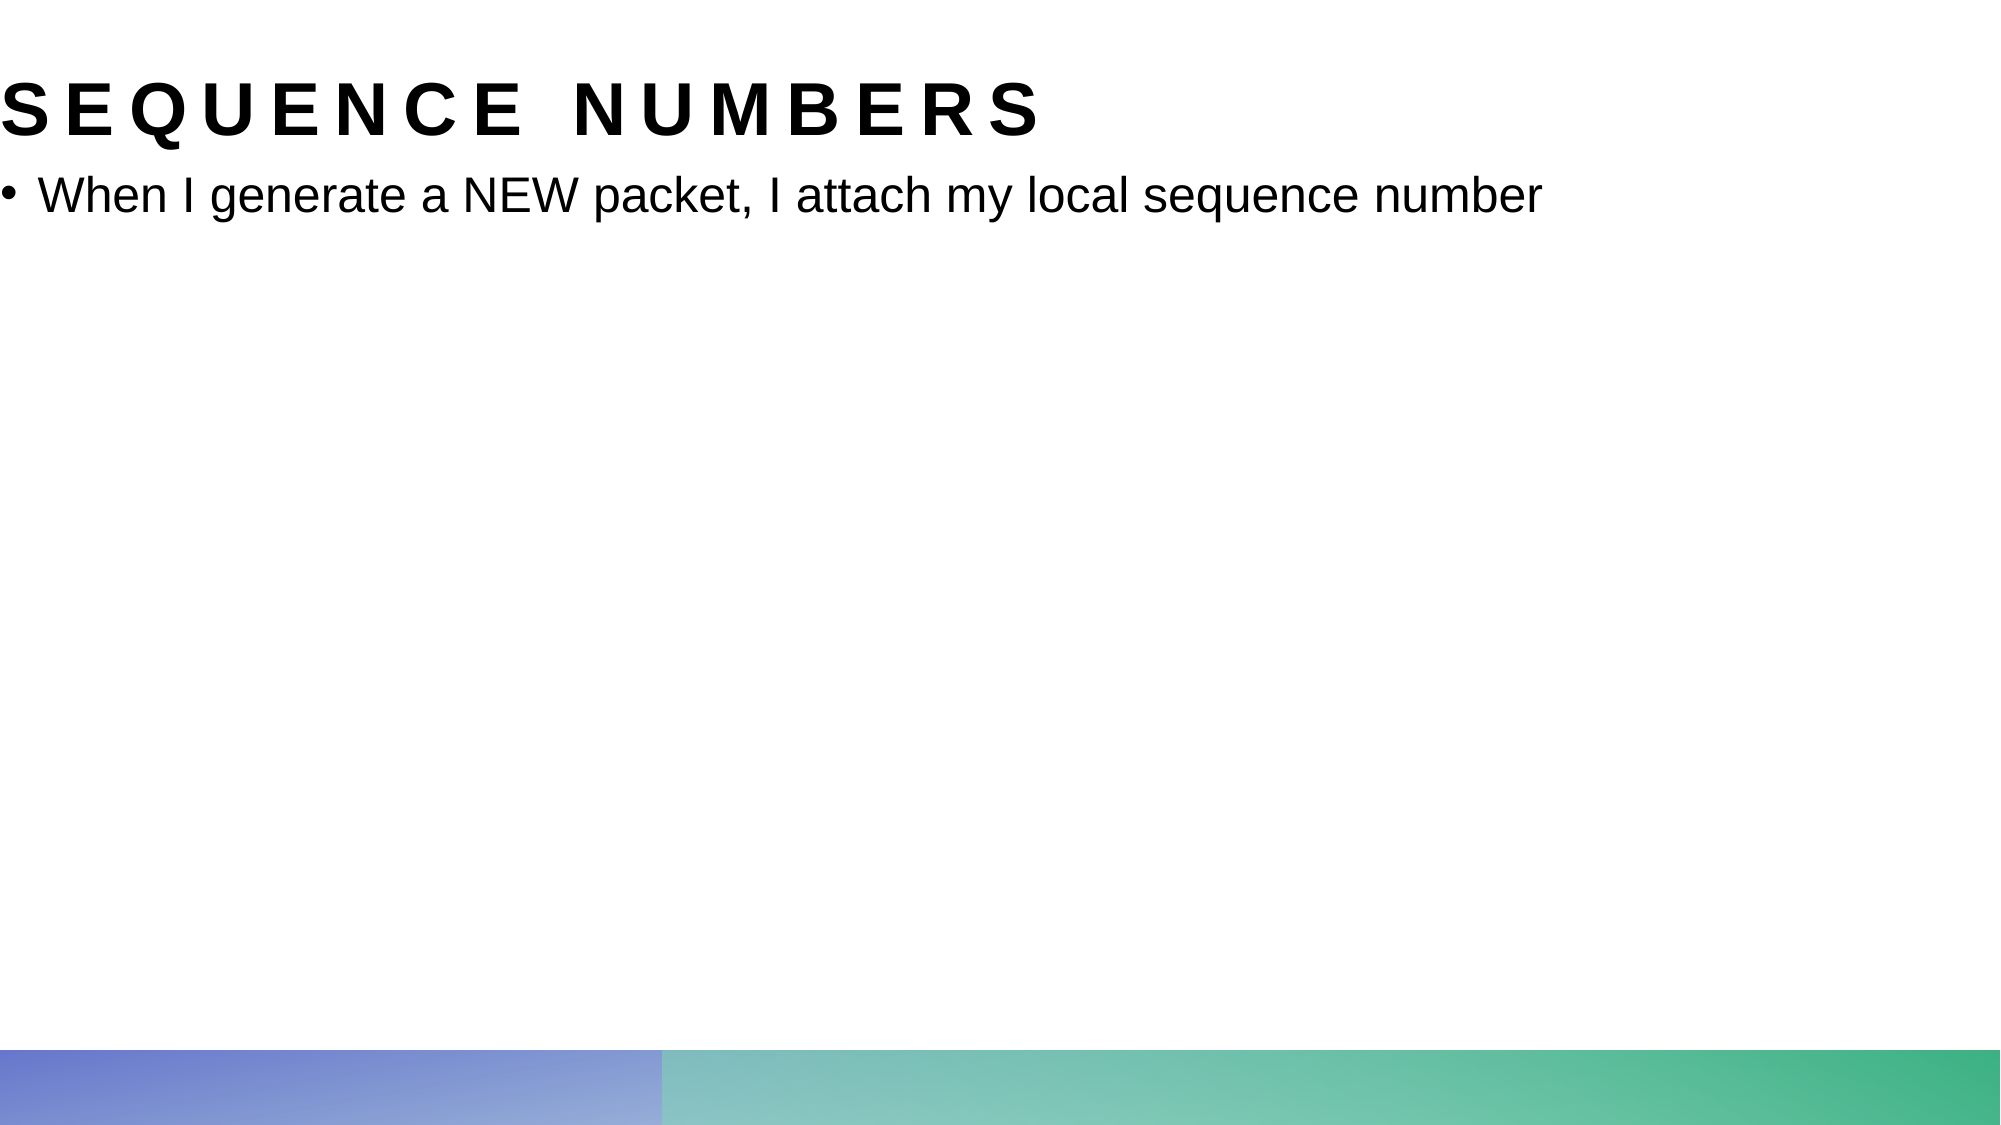

# SEQUENCE NUMBERS
When I generate a NEW packet, I attach my local sequence number